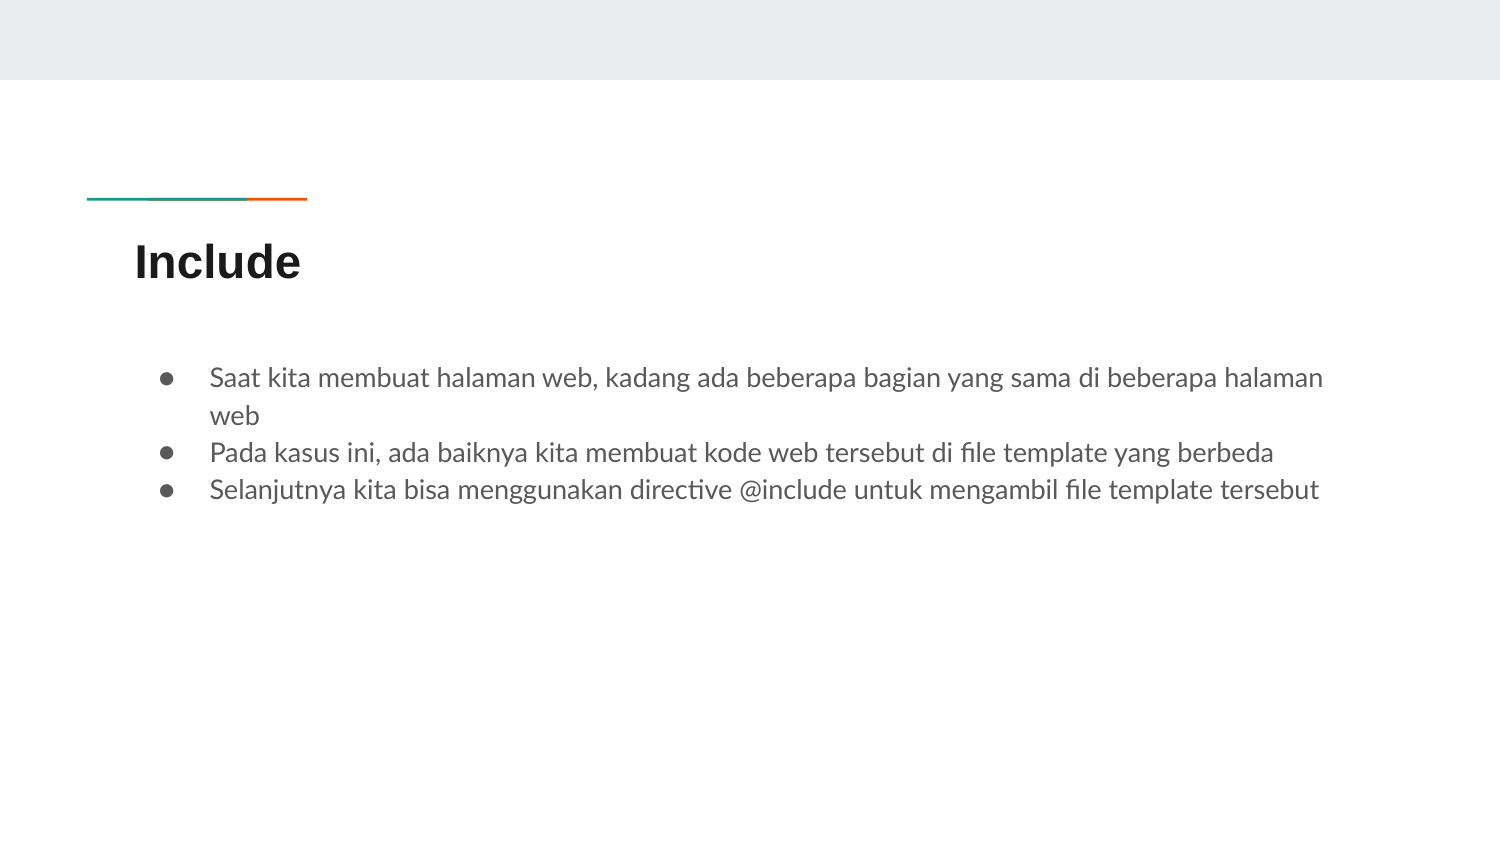

# Include
Saat kita membuat halaman web, kadang ada beberapa bagian yang sama di beberapa halaman web
Pada kasus ini, ada baiknya kita membuat kode web tersebut di file template yang berbeda
Selanjutnya kita bisa menggunakan directive @include untuk mengambil file template tersebut